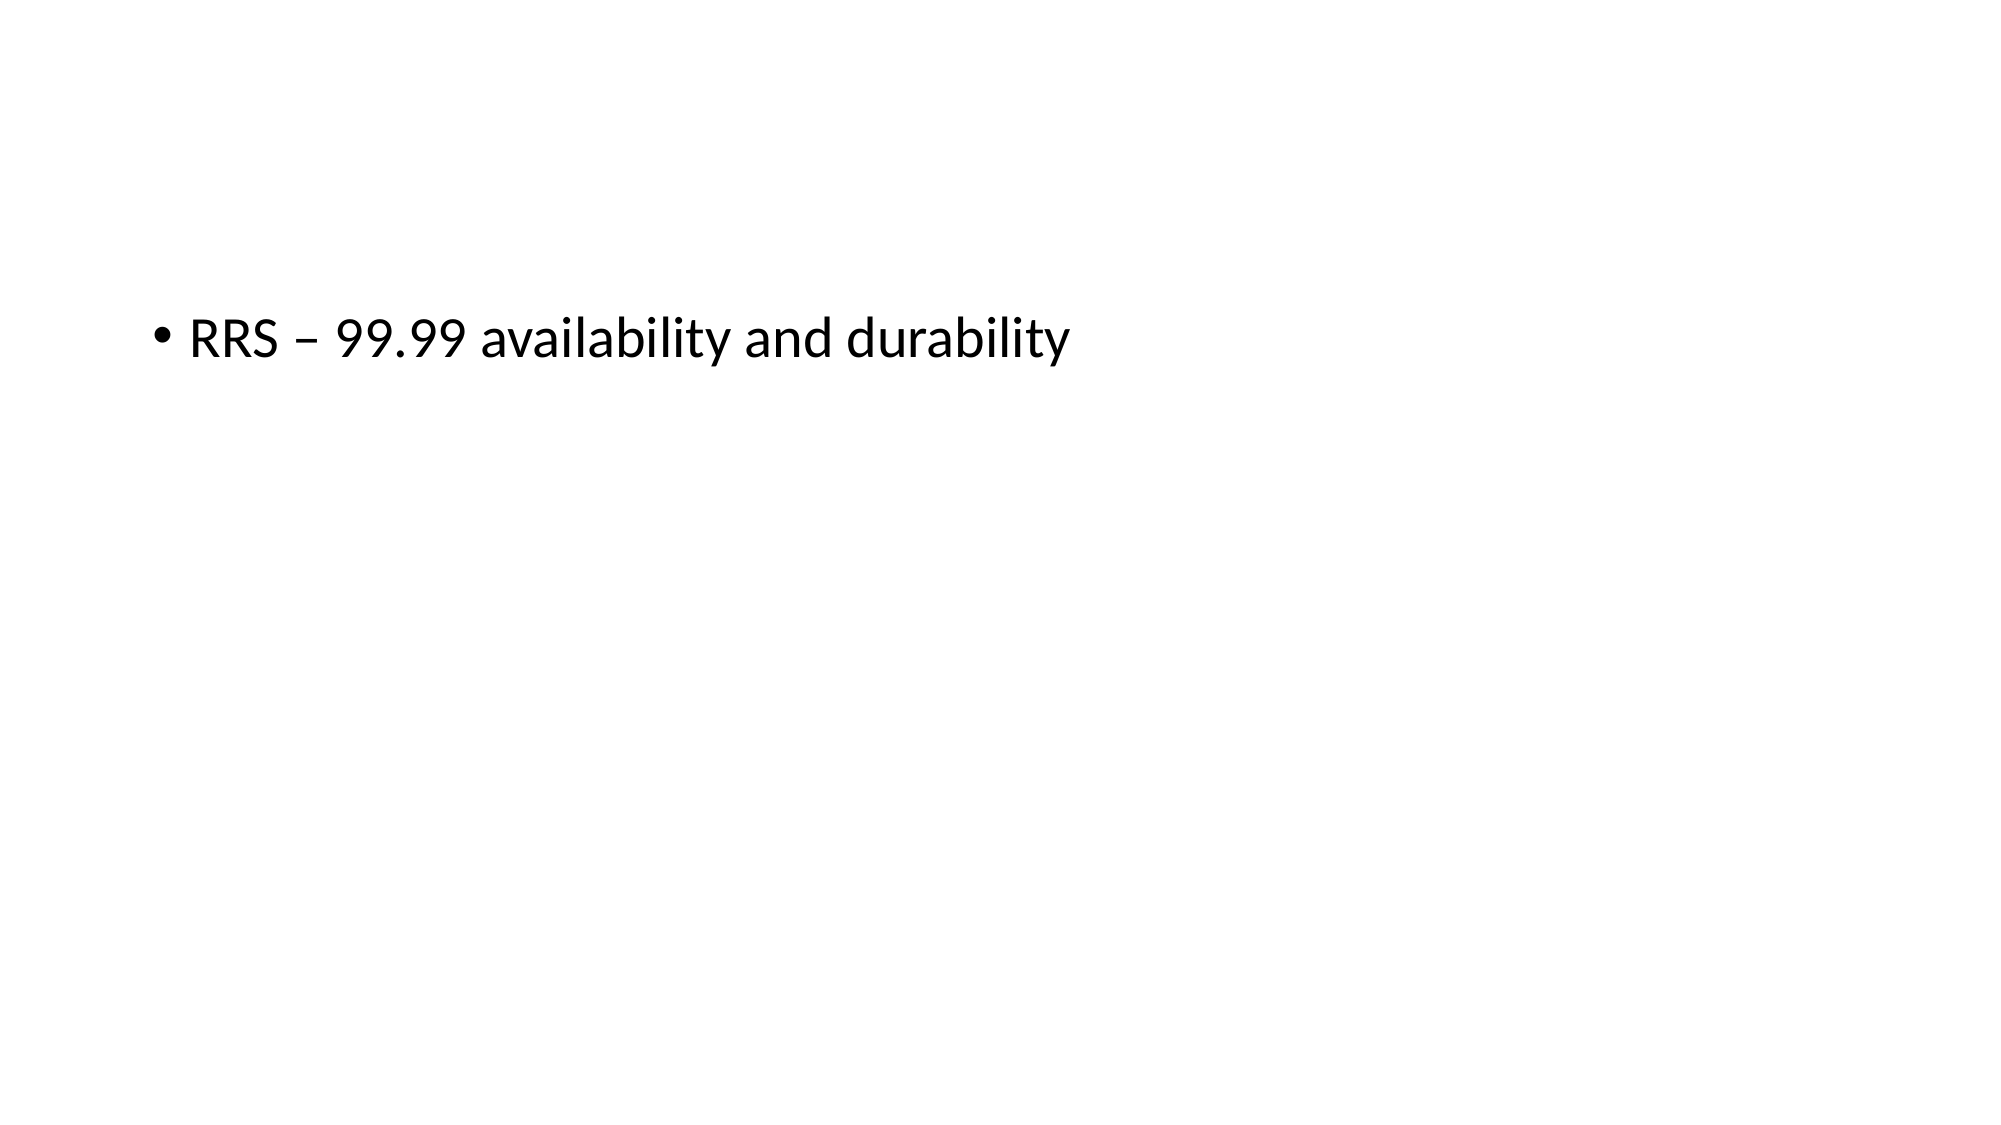

#
RRS – 99.99 availability and durability